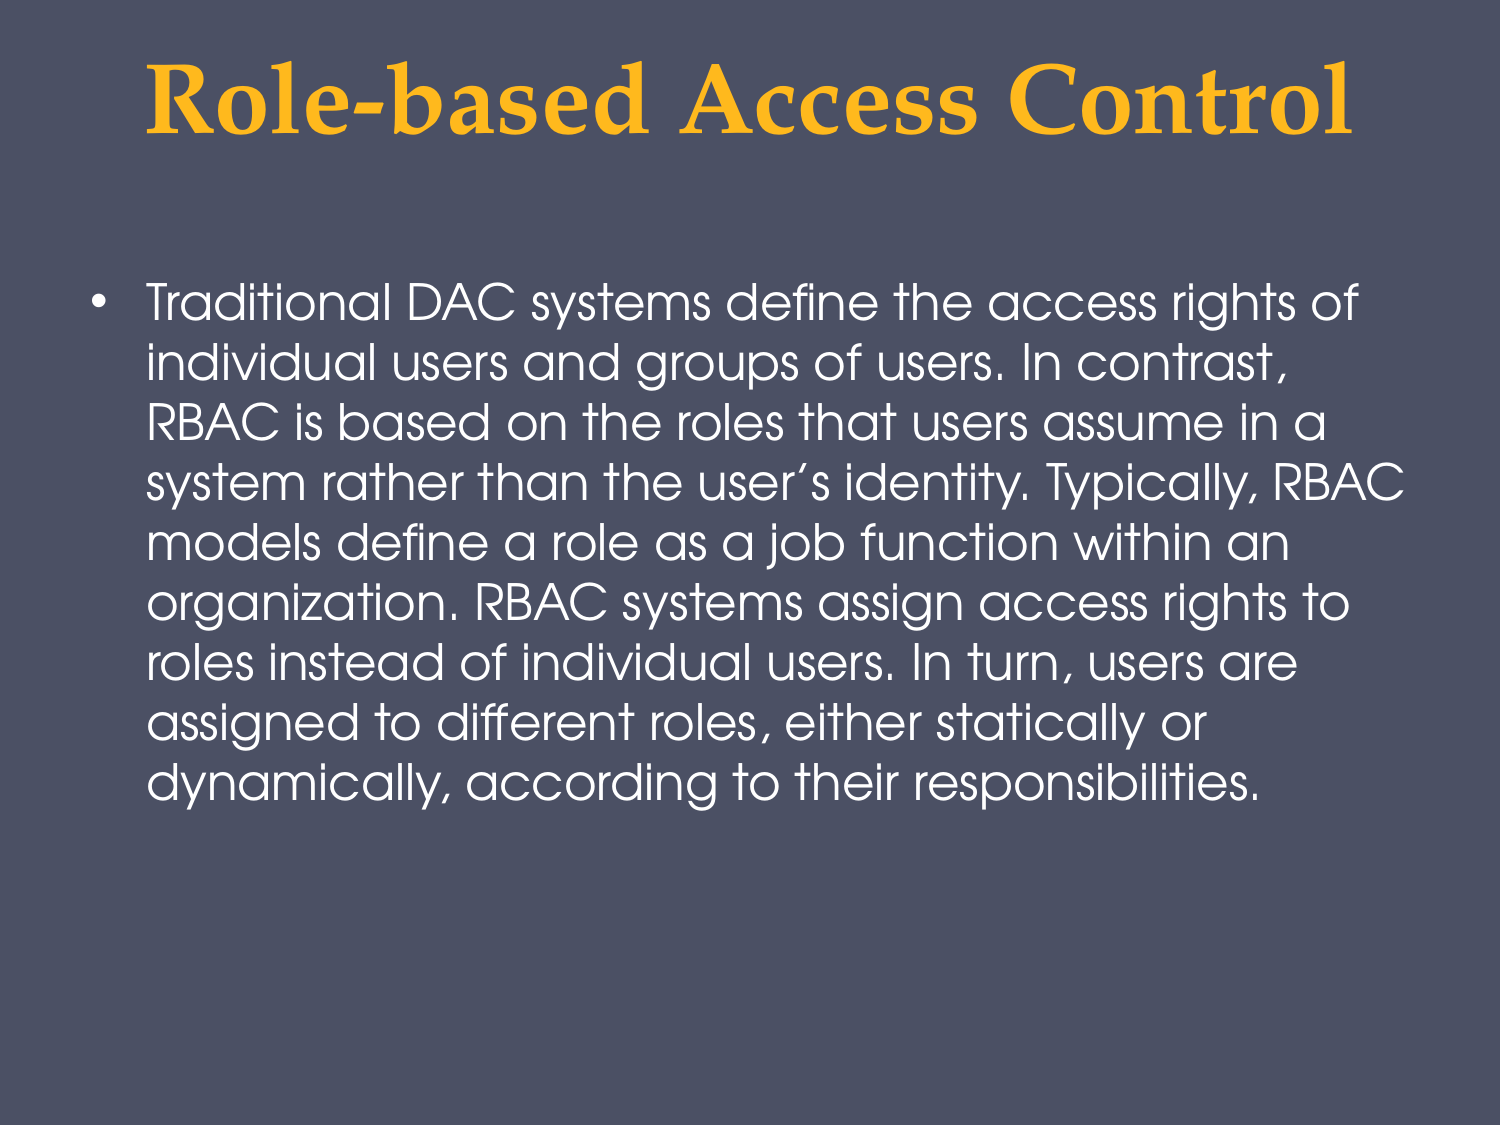

# Role-based Access Control
Traditional DAC systems define the access rights of individual users and groups of users. In contrast, RBAC is based on the roles that users assume in a system rather than the user’s identity. Typically, RBAC models define a role as a job function within an organization. RBAC systems assign access rights to roles instead of individual users. In turn, users are assigned to different roles, either statically or dynamically, according to their responsibilities.